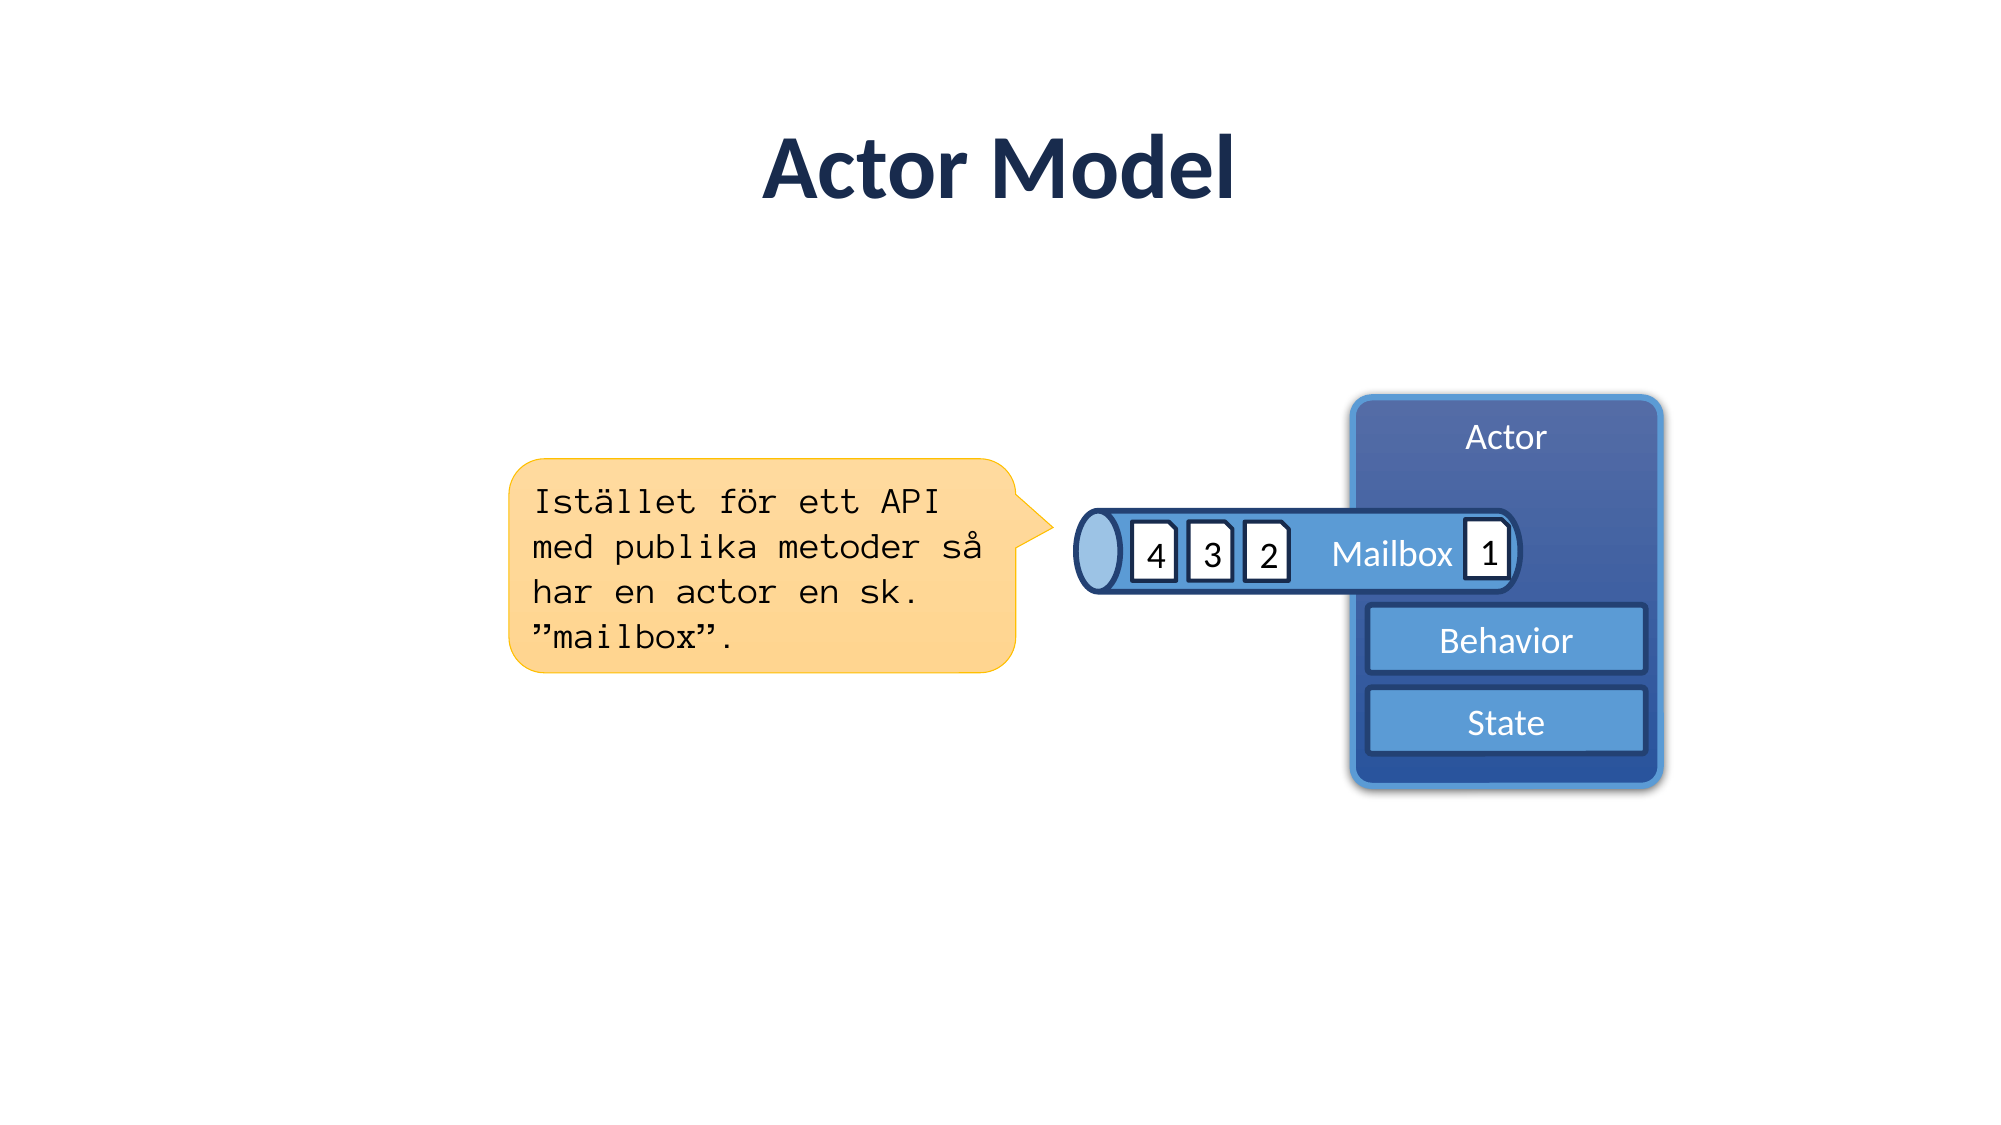

# Actor Model
Event-driven Tråd

Actor

Istället för ett API med publika metoder så har en actor en sk. ”mailbox”.
1
3
4
2
Mailbox
Behavior
State